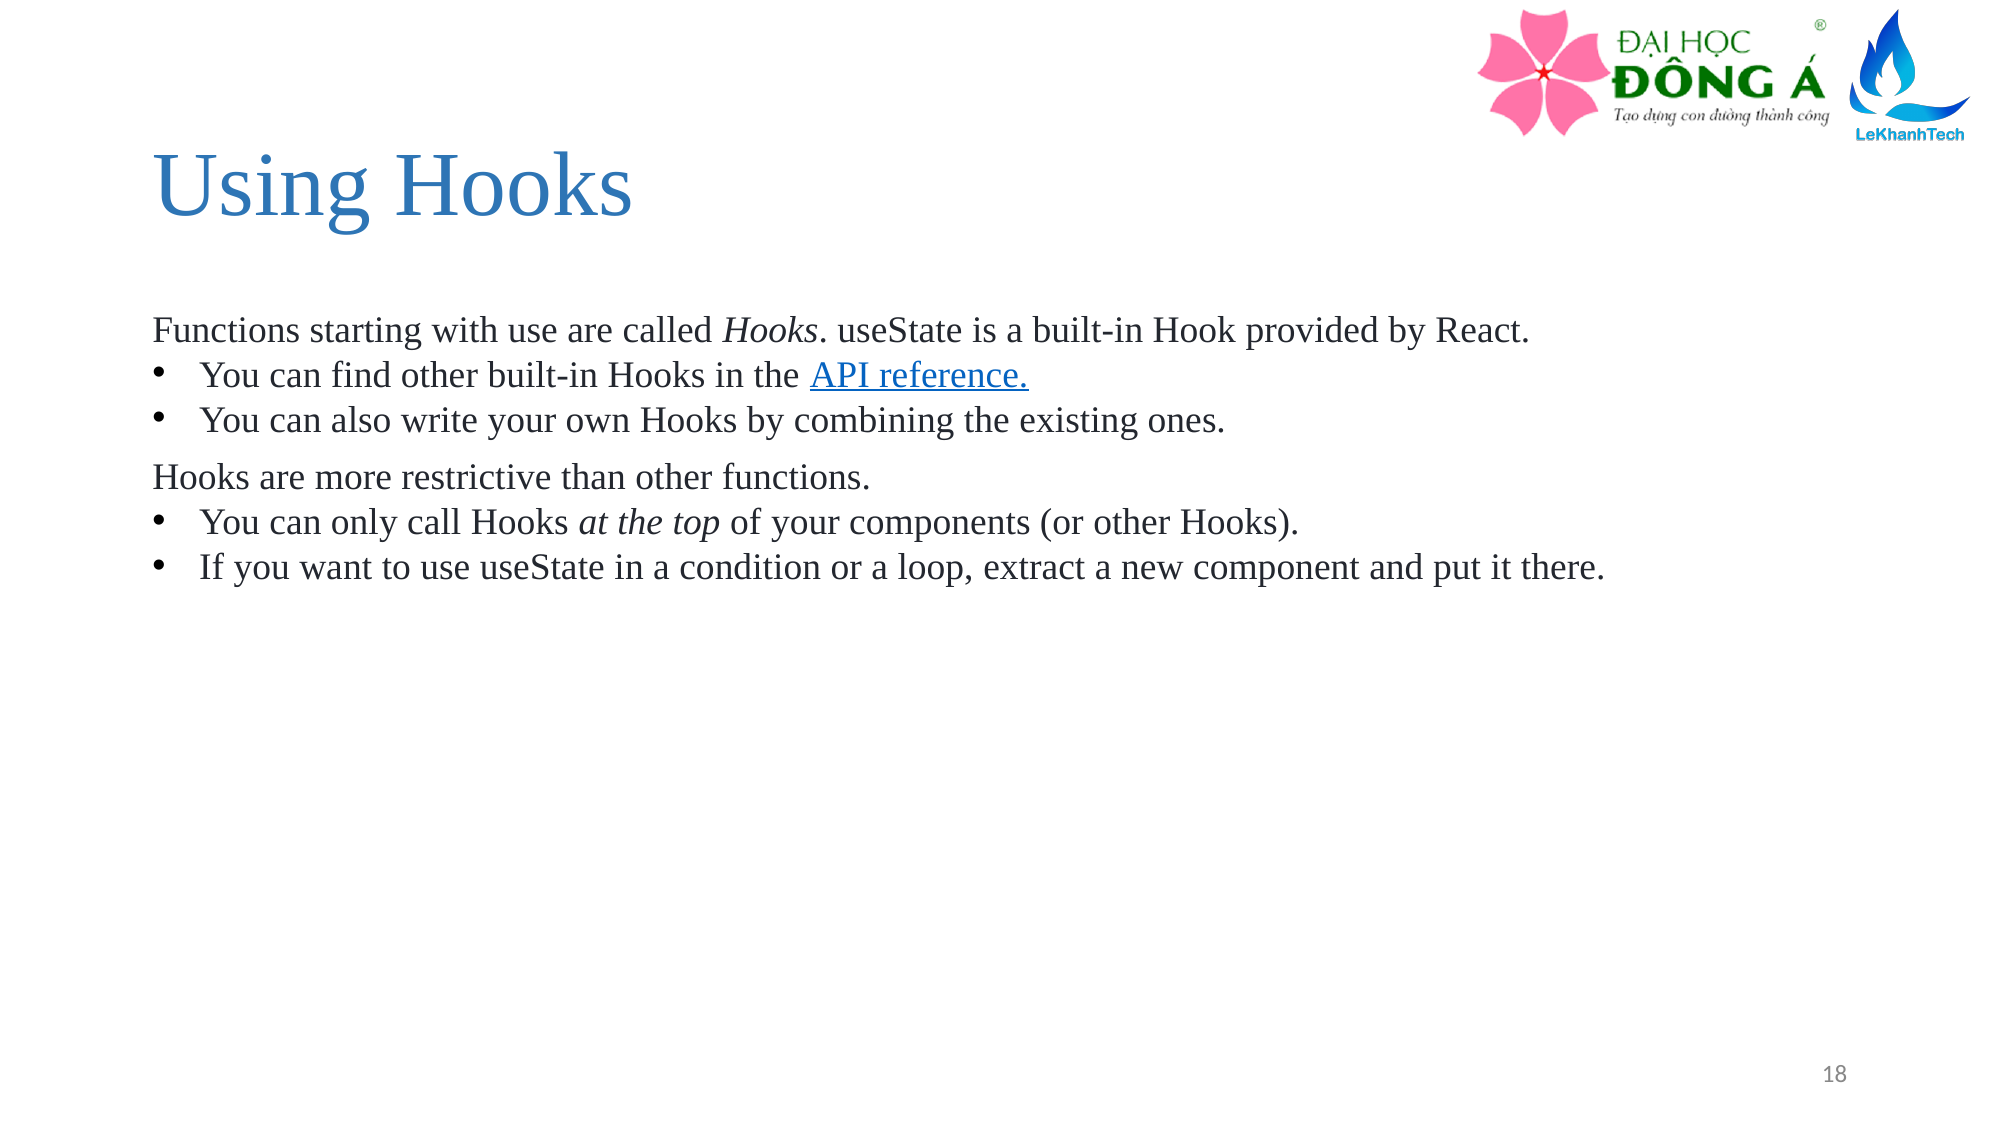

# Using Hooks
Functions starting with use are called Hooks. useState is a built-in Hook provided by React.
You can find other built-in Hooks in the API reference.
You can also write your own Hooks by combining the existing ones.
Hooks are more restrictive than other functions.
You can only call Hooks at the top of your components (or other Hooks).
If you want to use useState in a condition or a loop, extract a new component and put it there.
18